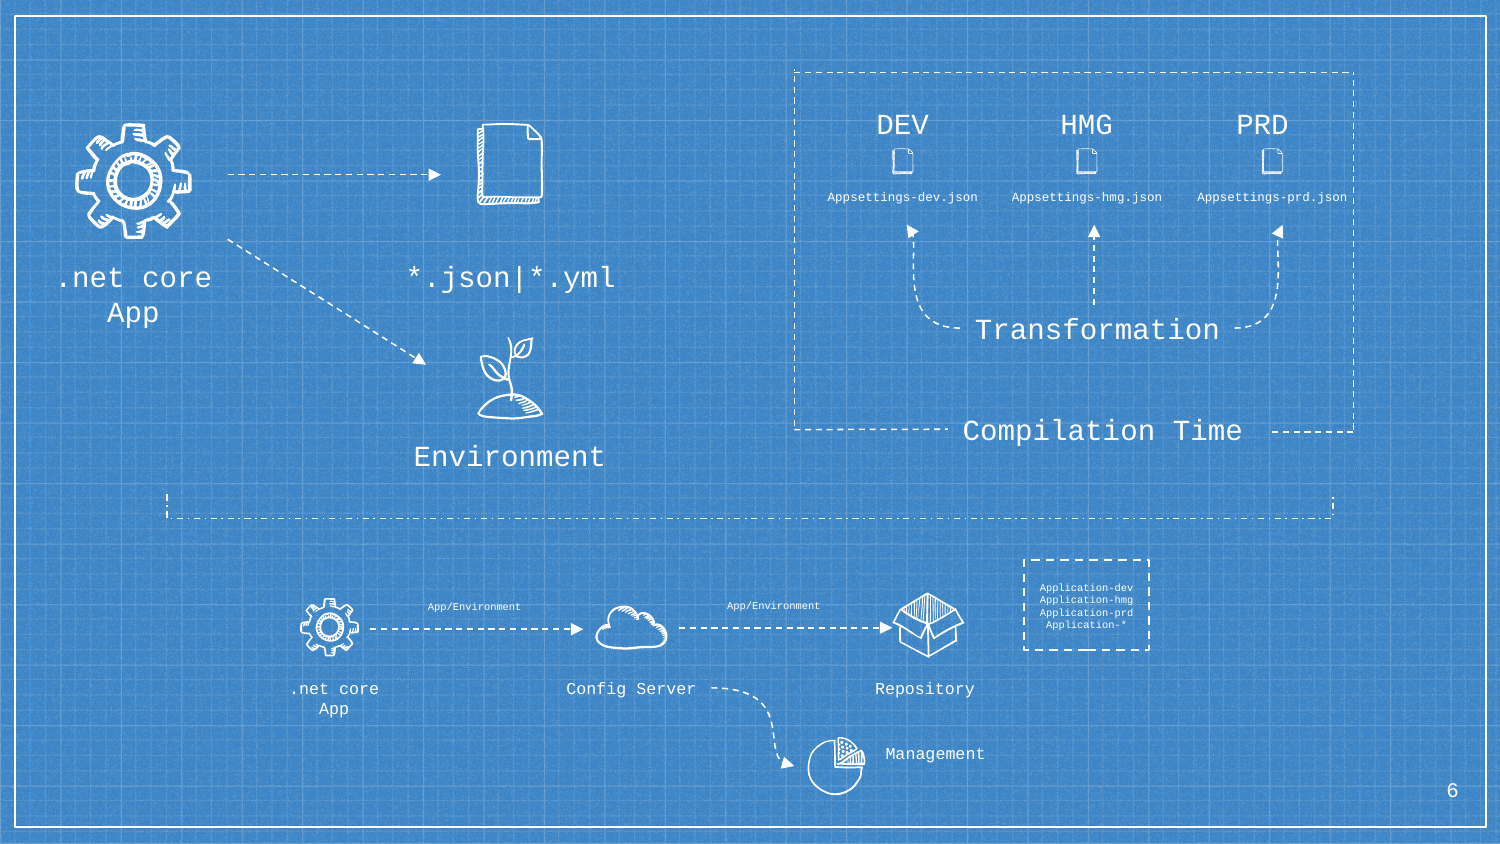

HMG
PRD
DEV

Appsettings-dev.json
Appsettings-hmg.json
Appsettings-prd.json
.net core
App
*.json|*.yml
Transformation

Compilation Time
Environment

Application-dev
Application-hmg
Application-prd
Application-*
App/Environment
App/Environment

.net core
App
Config Server
Repository
Management

6